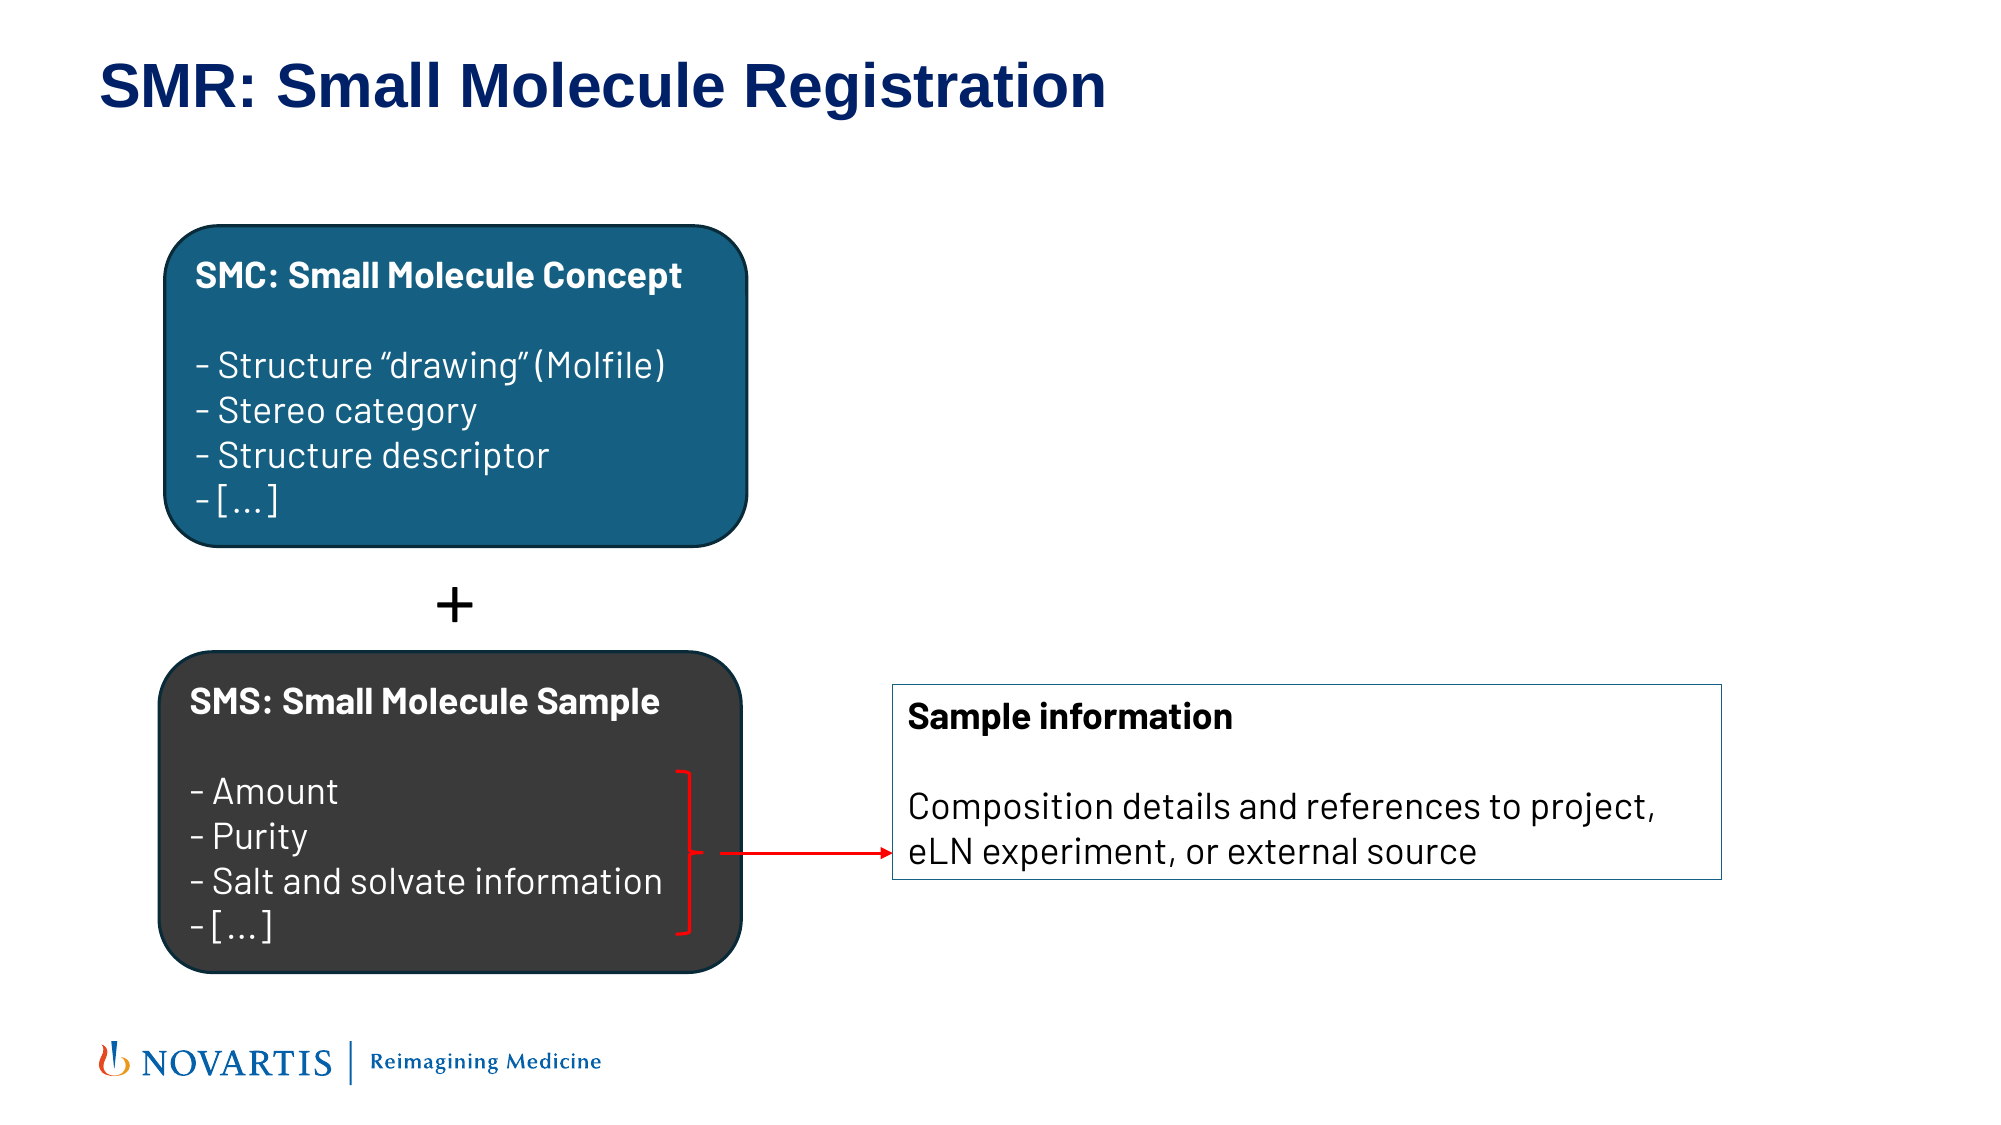

# SMR: Small Molecule Registration
SMC: Small Molecule Concept
- Structure “drawing” (Molfile)
- Stereo category
- Structure descriptor
- [...]
+
SMS: Small Molecule Sample
- Amount
- Purity
- Salt and solvate information
- [...]
Sample information
Composition details and references to project, eLN experiment, or external source